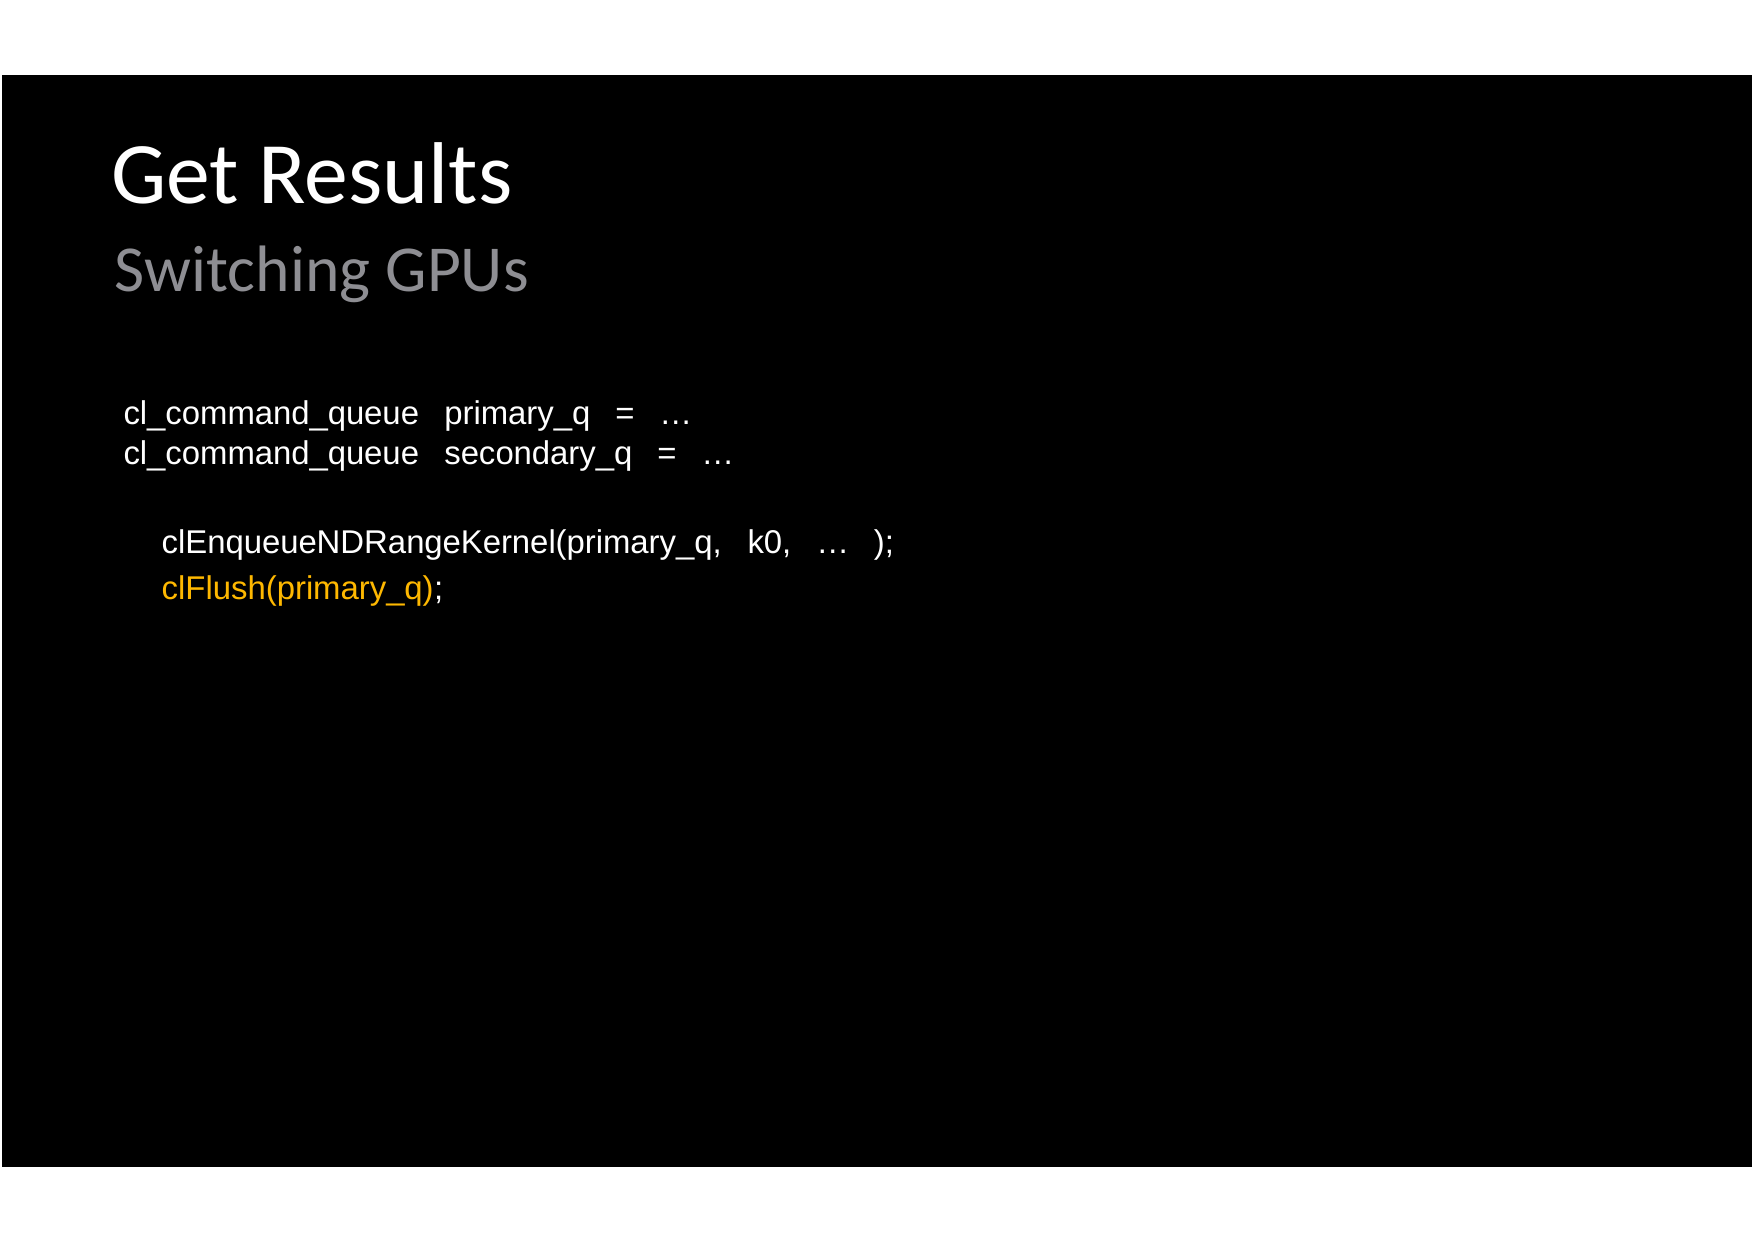

Get Results
Switching GPUs
cl_command_queue   primary_q   =   …
cl_command_queue   secondary_q   =   …
clEnqueueNDRangeKernel(primary_q,   k0,   …   );
clFlush(primary_q);